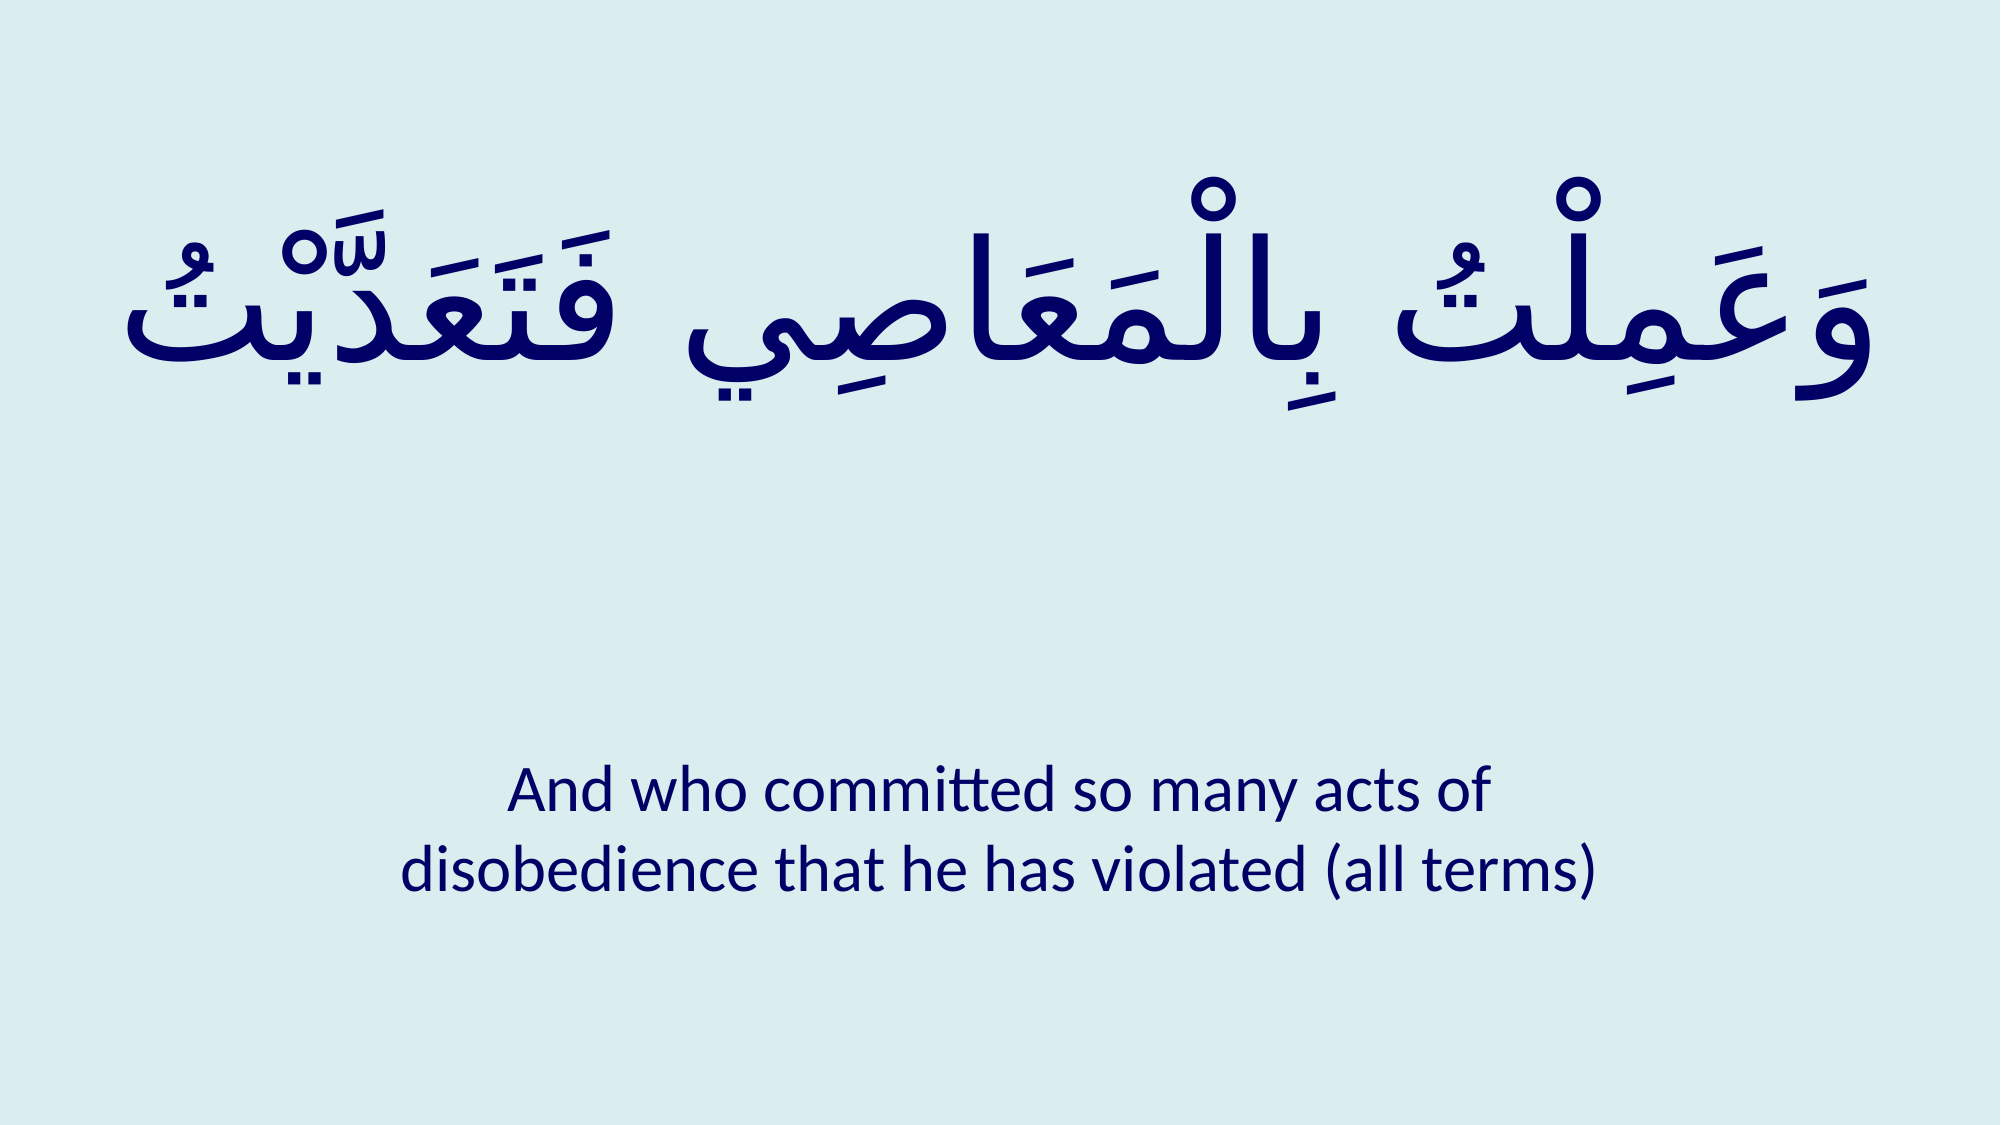

# وَعَمِلْتُ بِالْمَعَاصِي فَتَعَدَّيْتُ
And who committed so many acts of disobedience that he has violated (all terms)